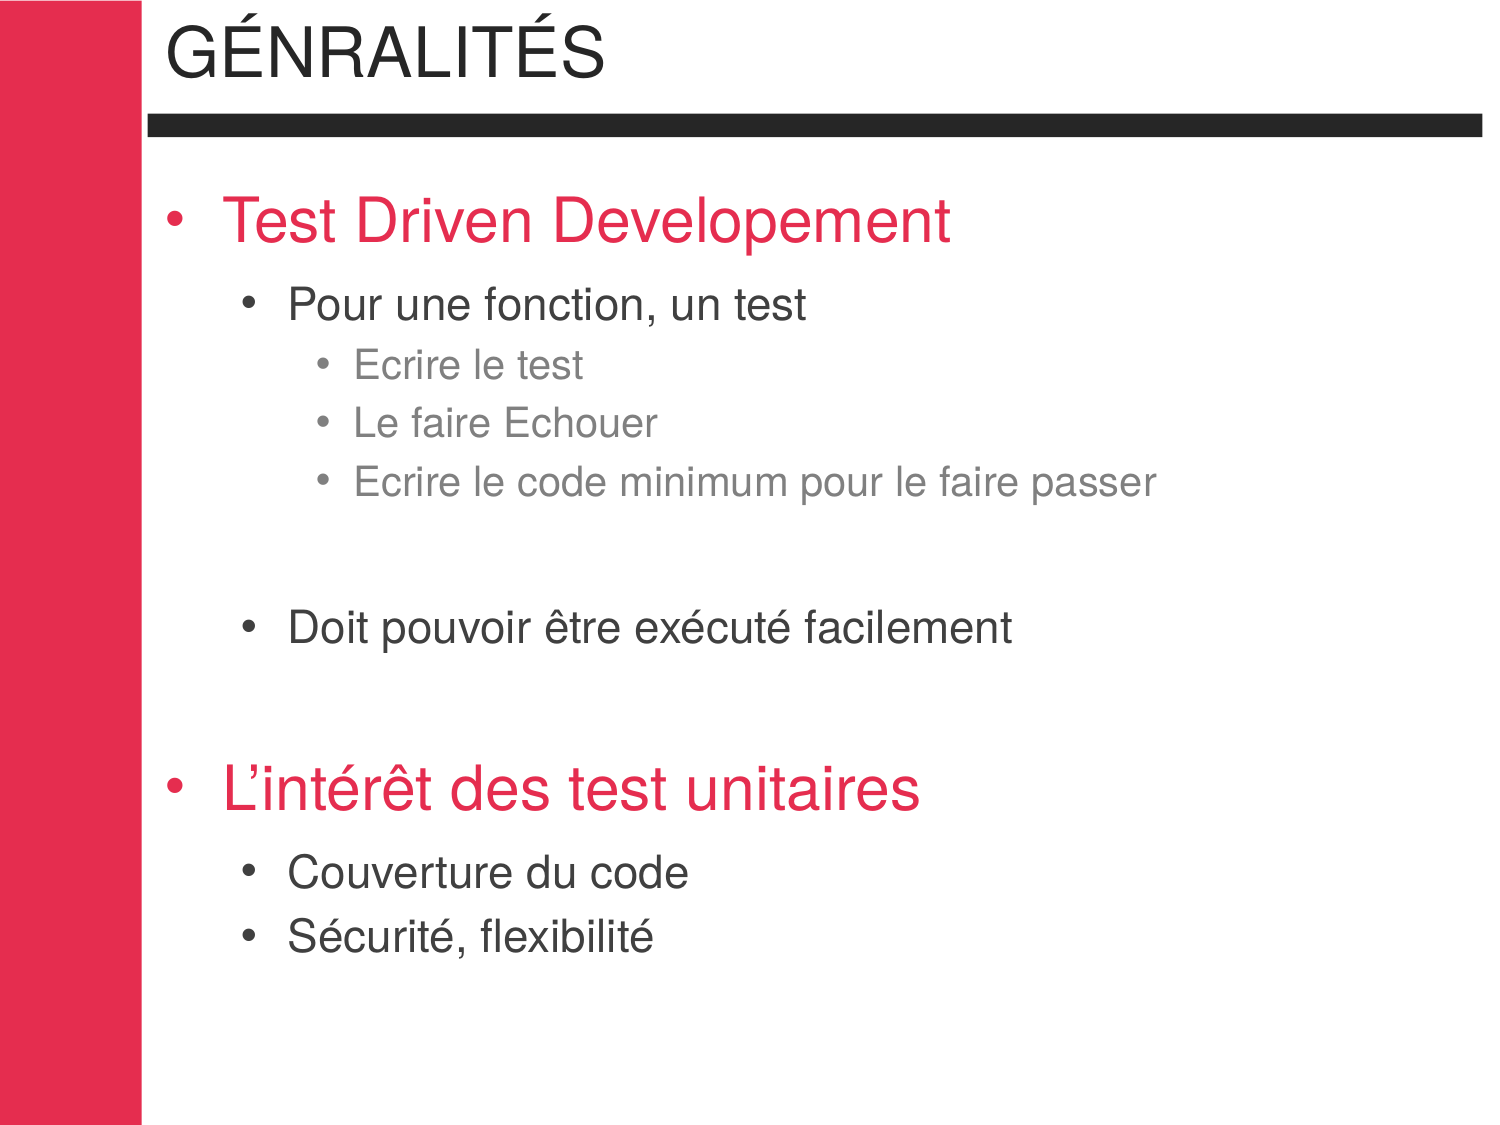

# Génralités
Test Driven Developement
Pour une fonction, un test
Ecrire le test
Le faire Echouer
Ecrire le code minimum pour le faire passer

Doit pouvoir être exécuté facilement

L’intérêt des test unitaires
Couverture du code
Sécurité, flexibilité